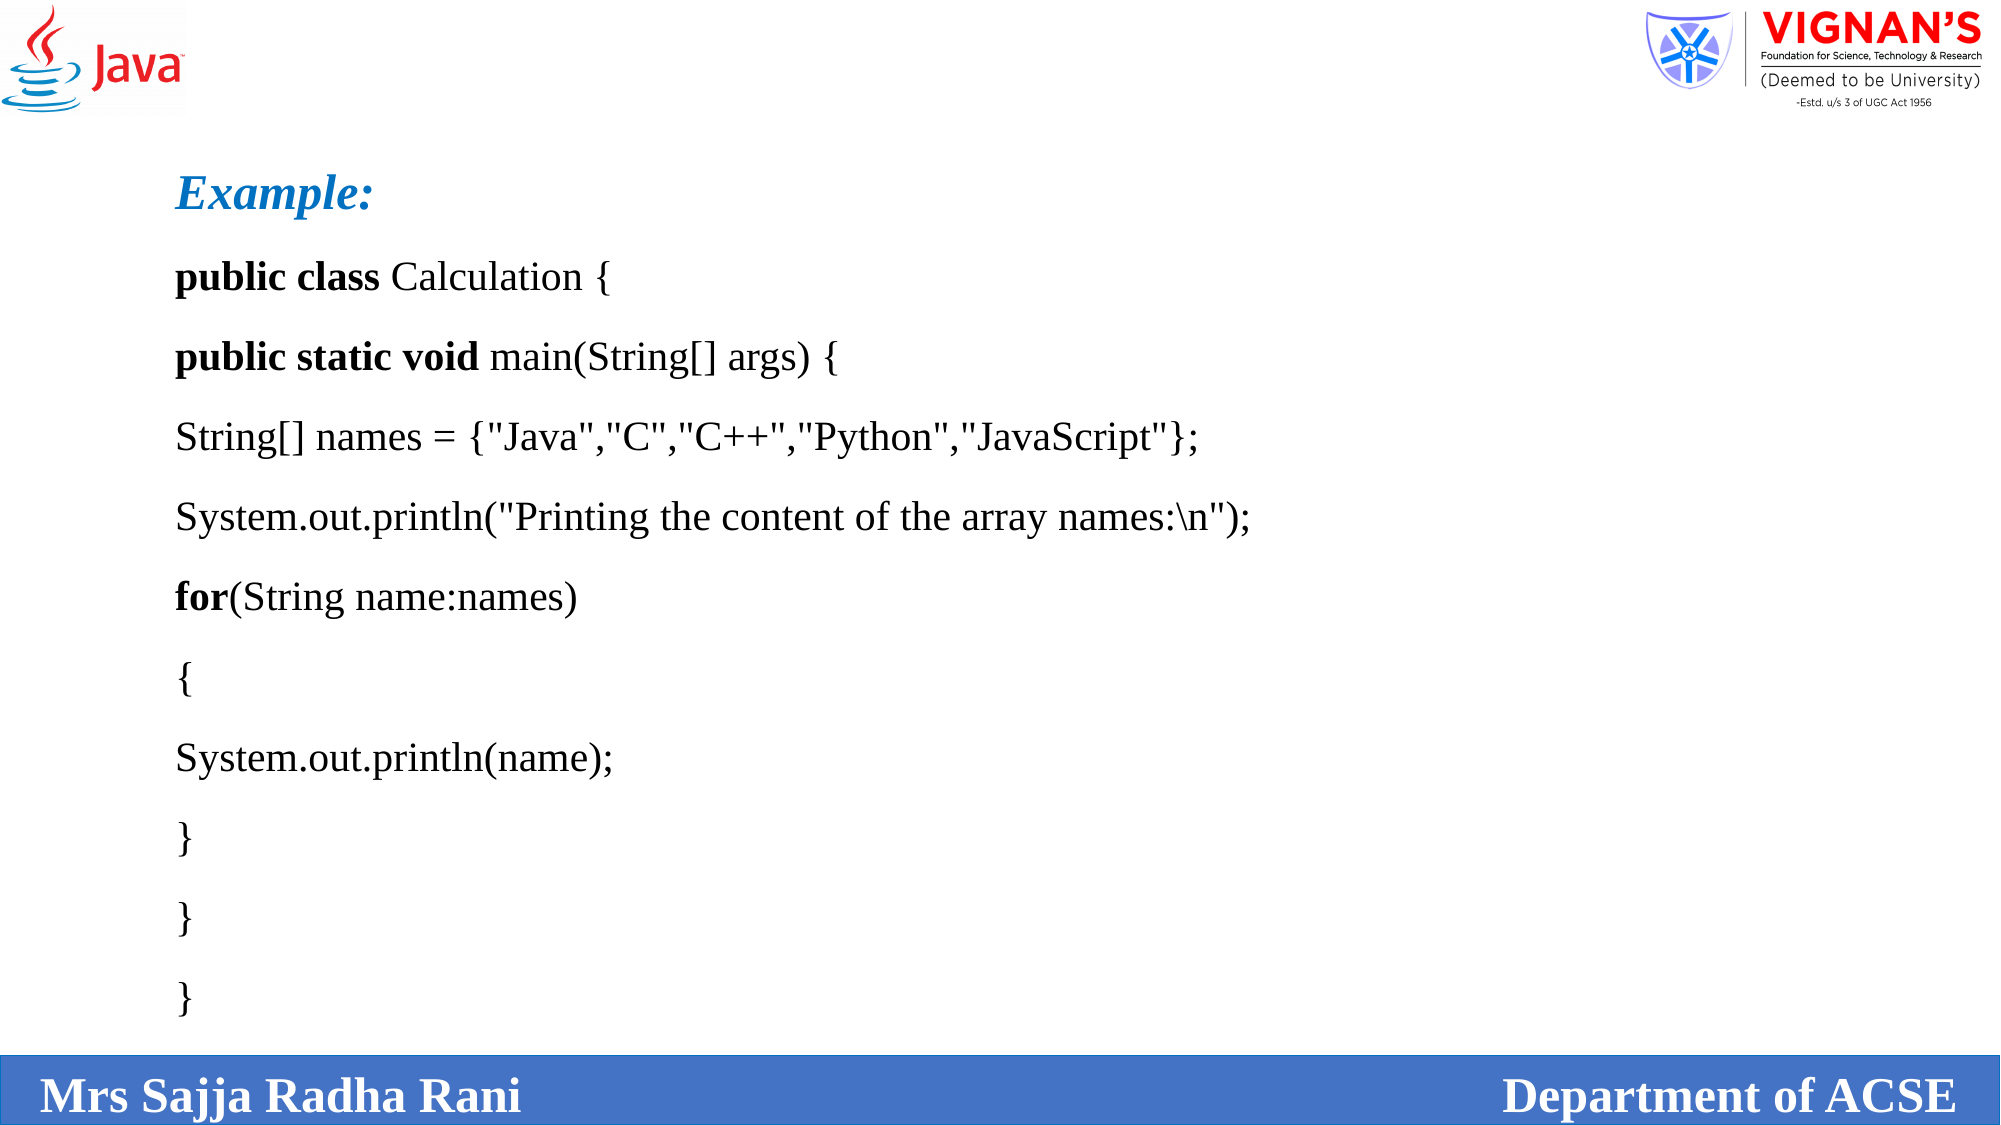

Example:
public class Calculation {
public static void main(String[] args) {
String[] names = {"Java","C","C++","Python","JavaScript"};
System.out.println("Printing the content of the array names:\n");
for(String name:names)
{
System.out.println(name);
}
}
}